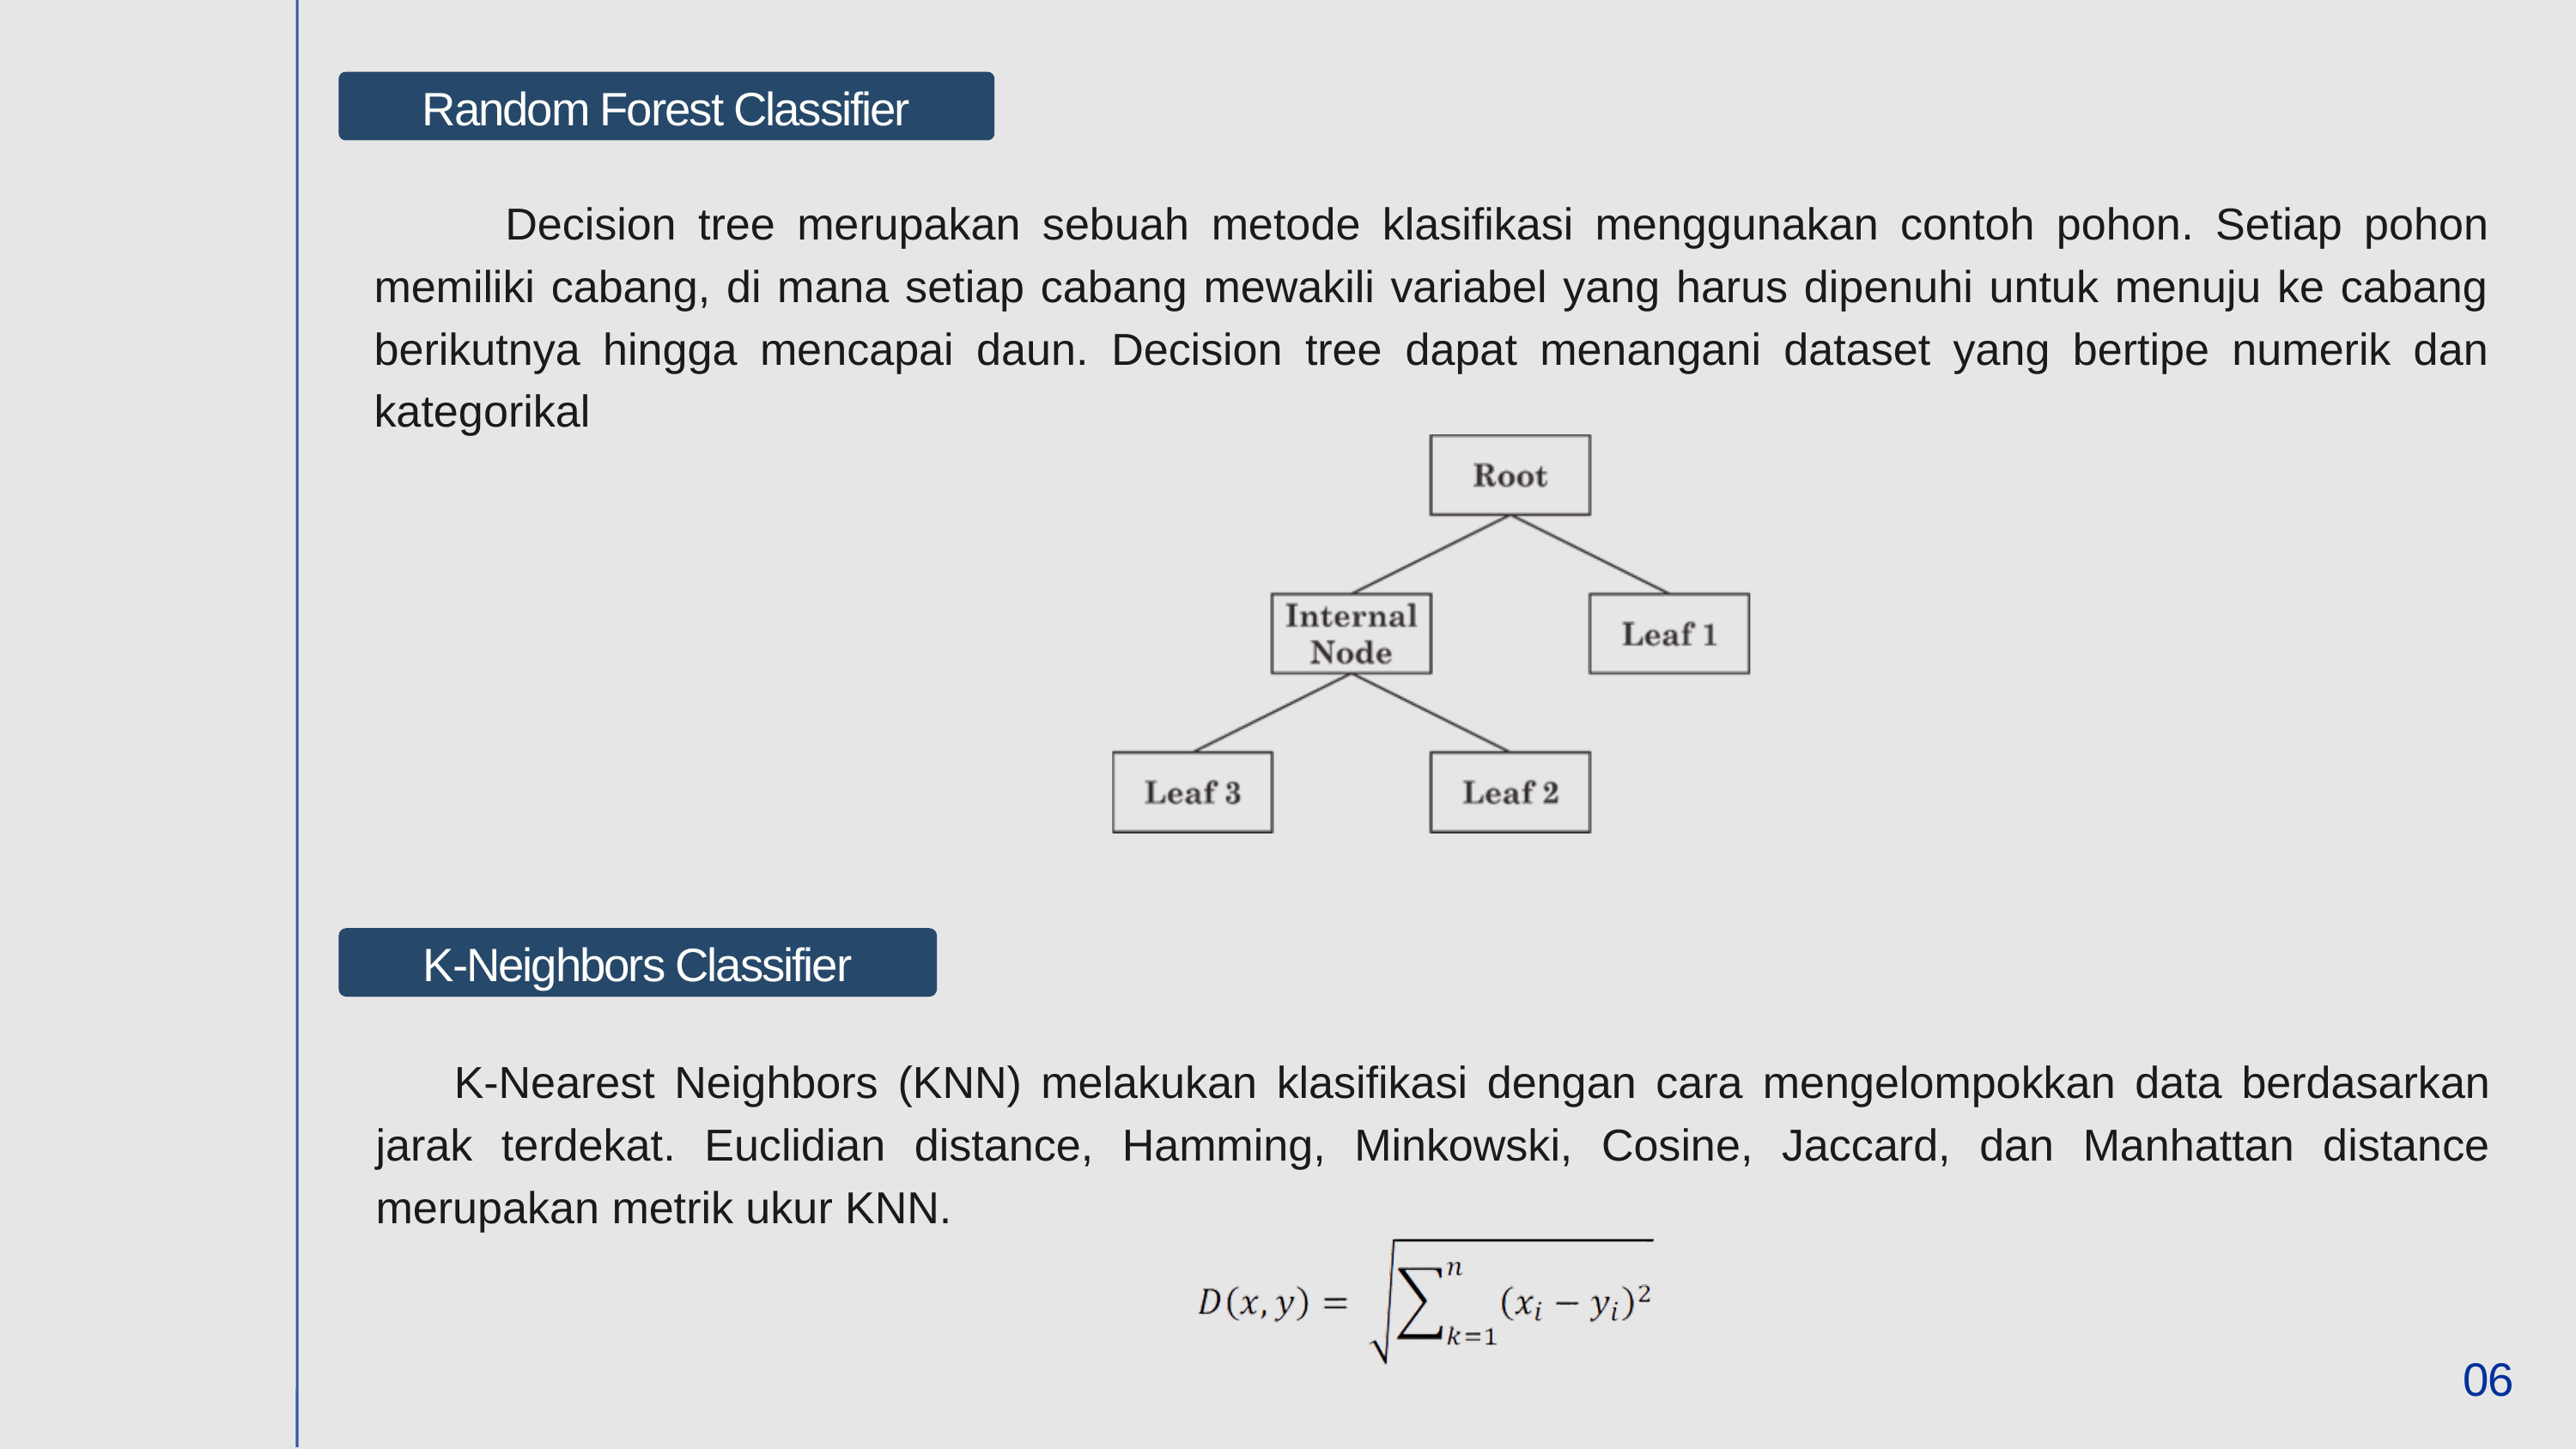

Random Forest Classifier

      Decision tree merupakan sebuah metode klasifikasi menggunakan contoh pohon. Setiap pohon memiliki cabang, di mana setiap cabang mewakili variabel yang harus dipenuhi untuk menuju ke cabang berikutnya hingga mencapai daun. Decision tree dapat menangani dataset yang bertipe numerik dan kategorikal

K-Neighbors Classifier

    K-Nearest Neighbors (KNN) melakukan klasifikasi dengan cara mengelompokkan data berdasarkan jarak terdekat. Euclidian distance, Hamming, Minkowski, Cosine, Jaccard, dan Manhattan distance merupakan metrik ukur KNN.

06